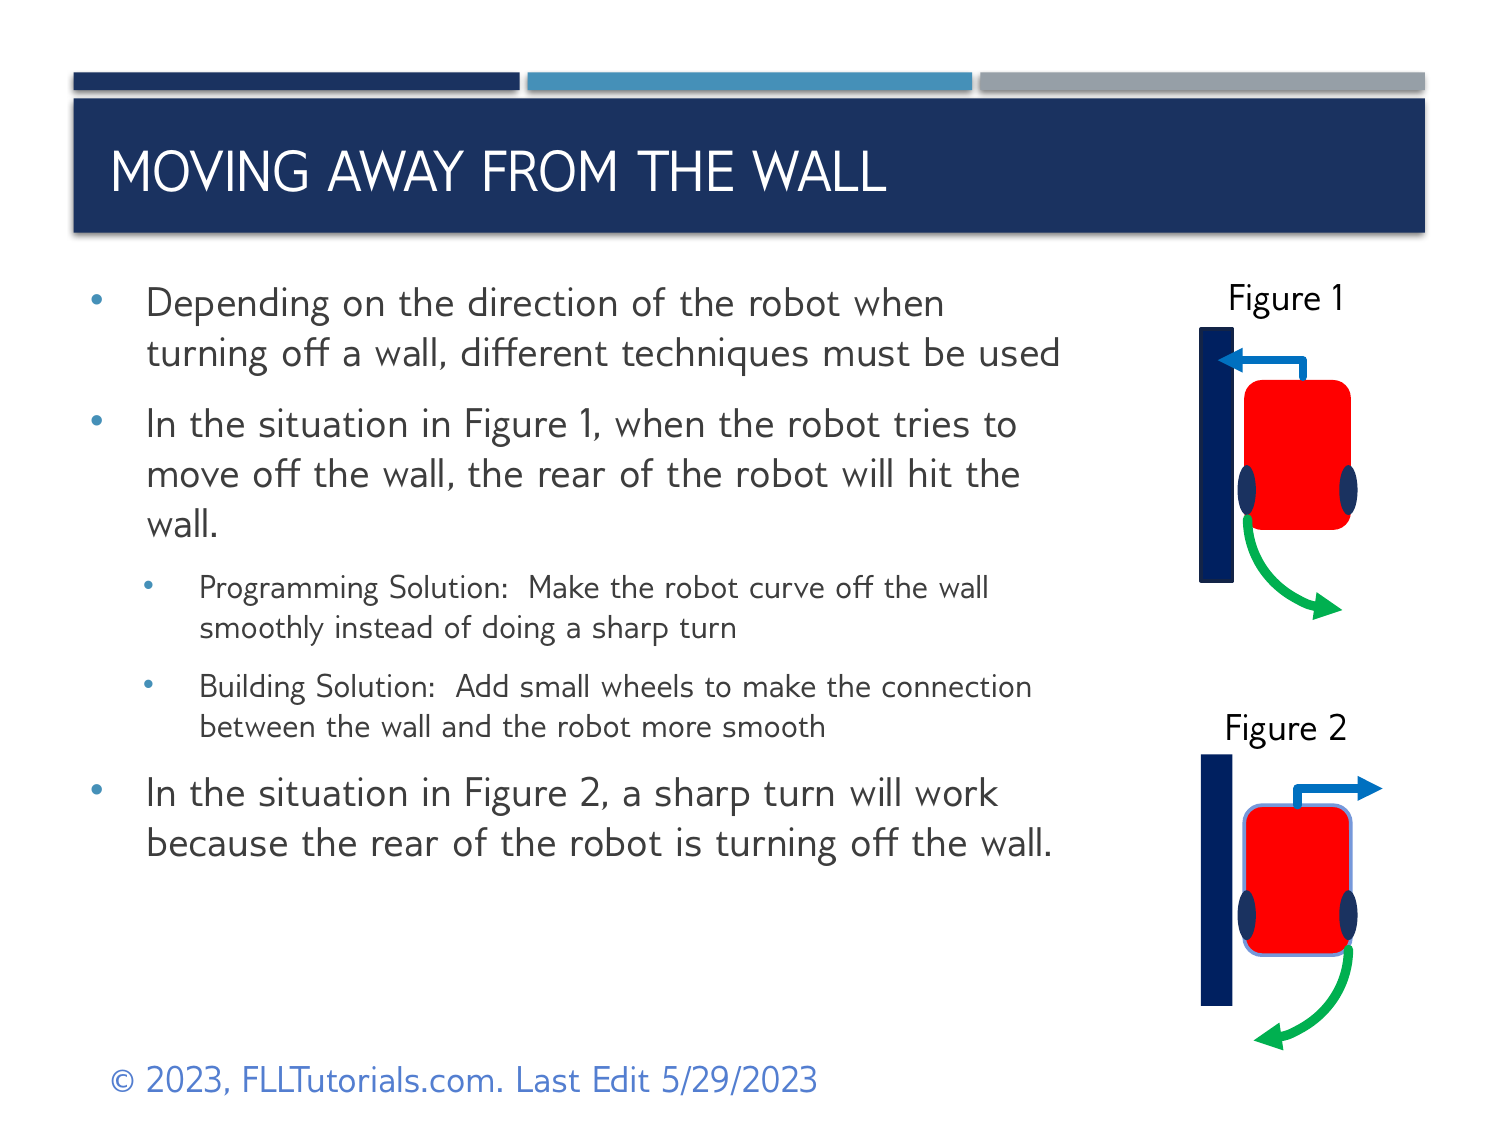

# MOVING AWAY FROM THE WALL
Figure 1
Depending on the direction of the robot when turning off a wall, different techniques must be used
In the situation in Figure 1, when the robot tries to move off the wall, the rear of the robot will hit the wall.
Programming Solution:  Make the robot curve off the wall smoothly instead of doing a sharp turn
Building Solution:  Add small wheels to make the connection between the wall and the robot more smooth
In the situation in Figure 2, a sharp turn will work because the rear of the robot is turning off the wall.

Figure 2

© 2023, FLLTutorials.com. Last Edit 5/29/2023